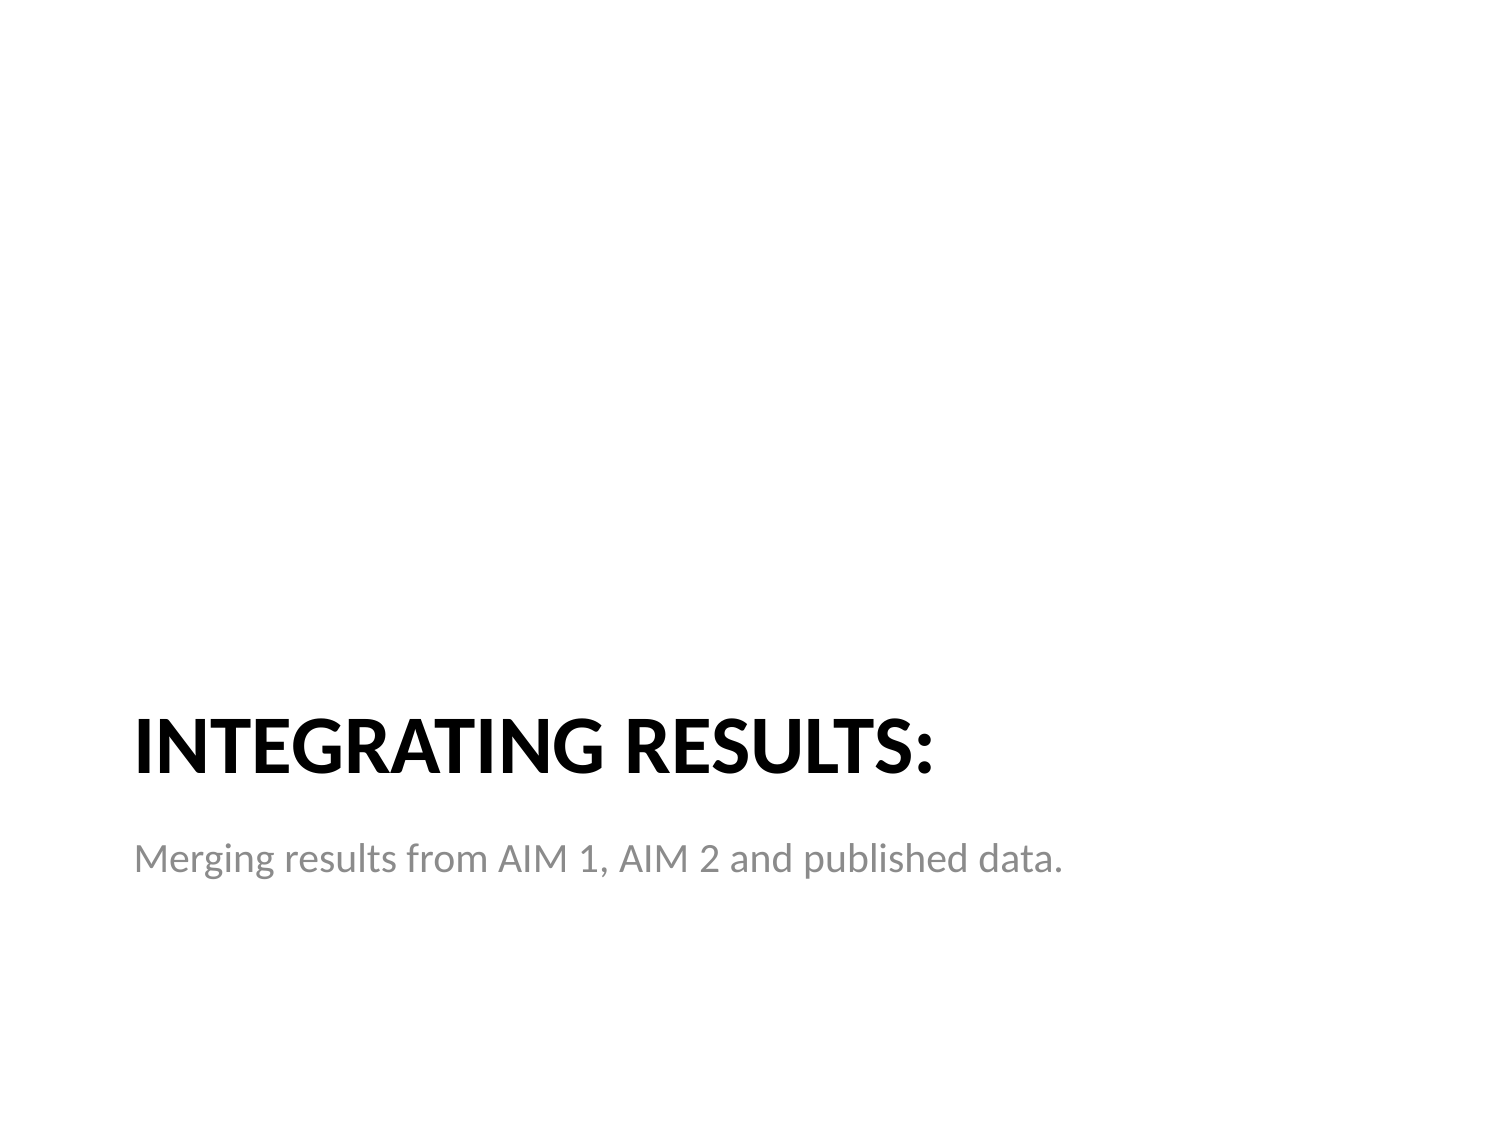

Merging results from AIM 1, AIM 2 and published data.
# Integrating results: